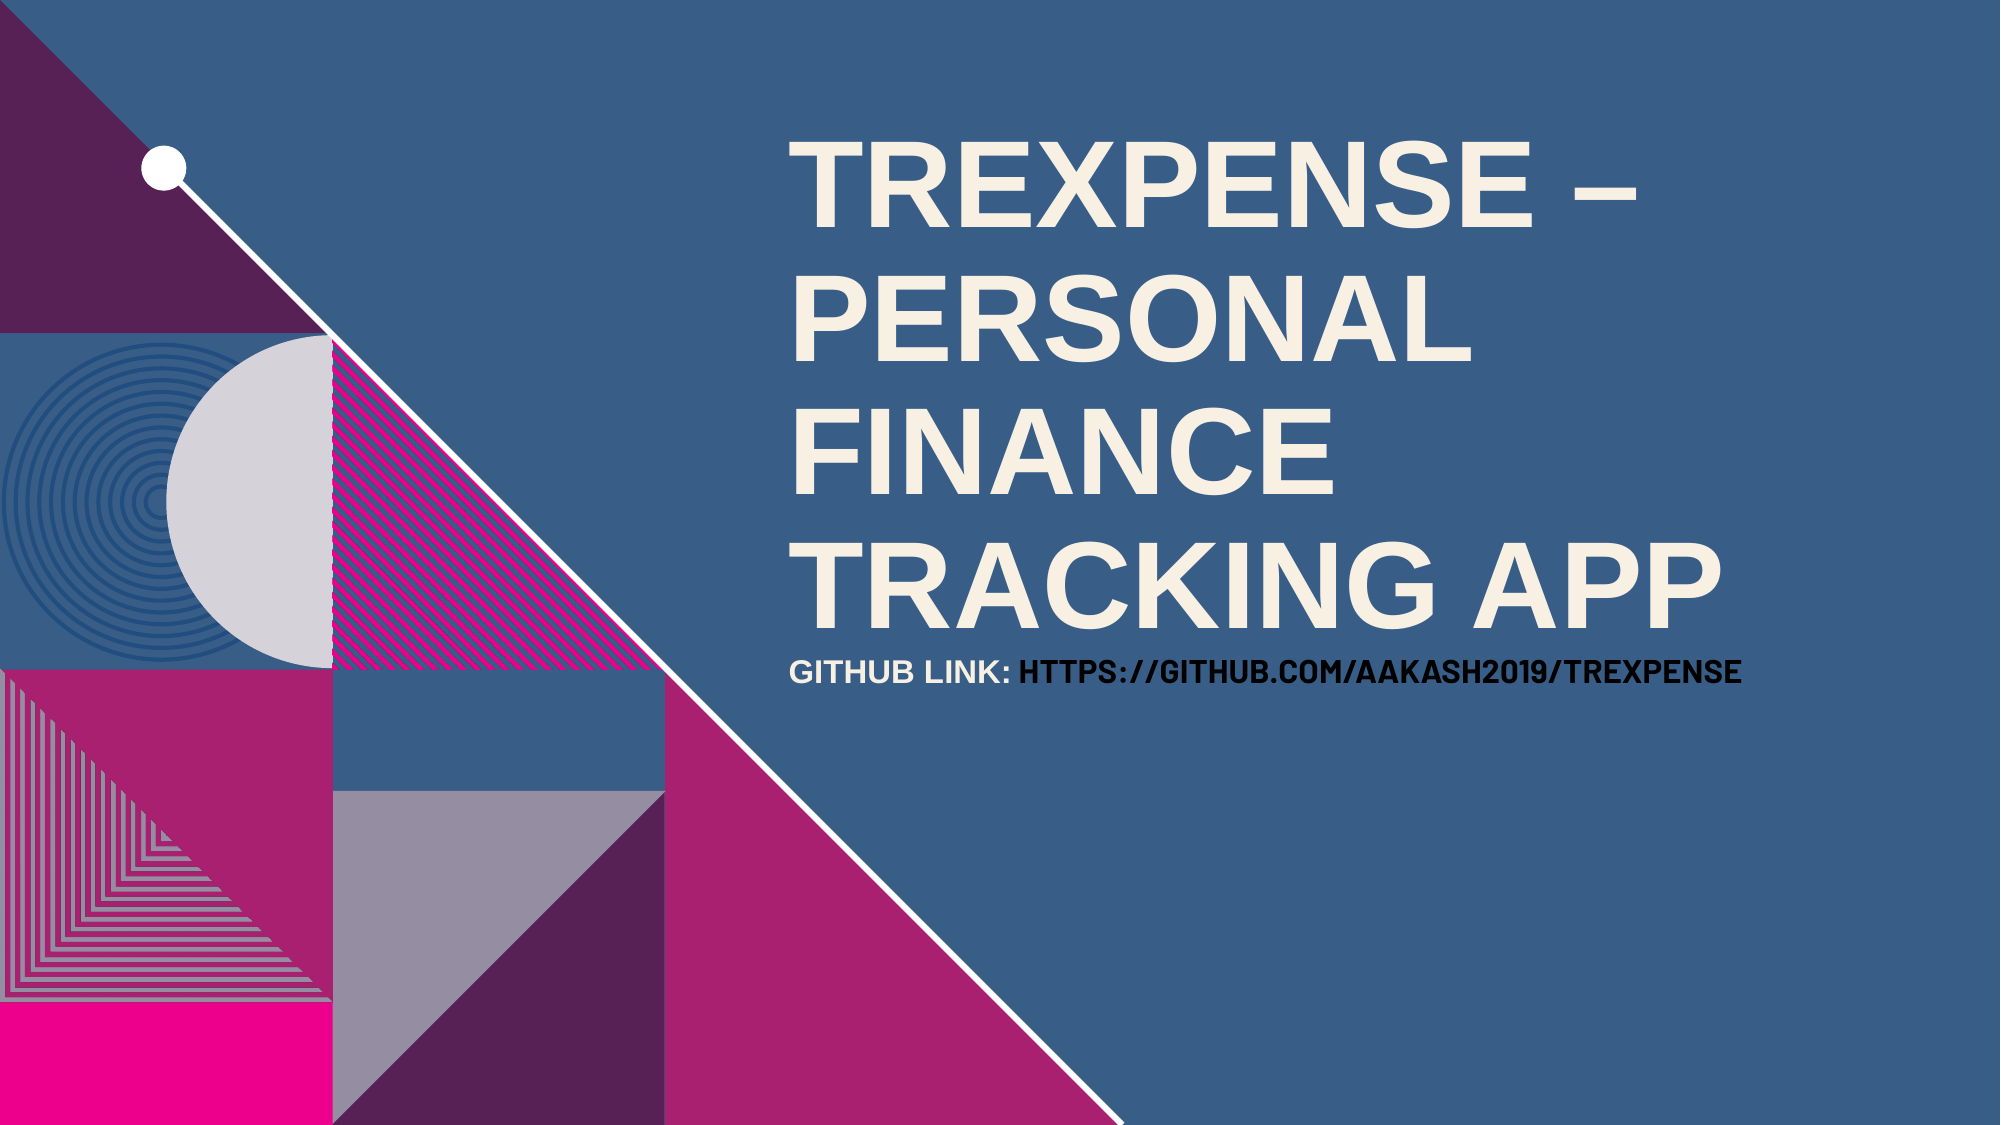

# TrExpense – Personal finance tracking App GitHub link: https://github.com/aakash2019/TrExpense